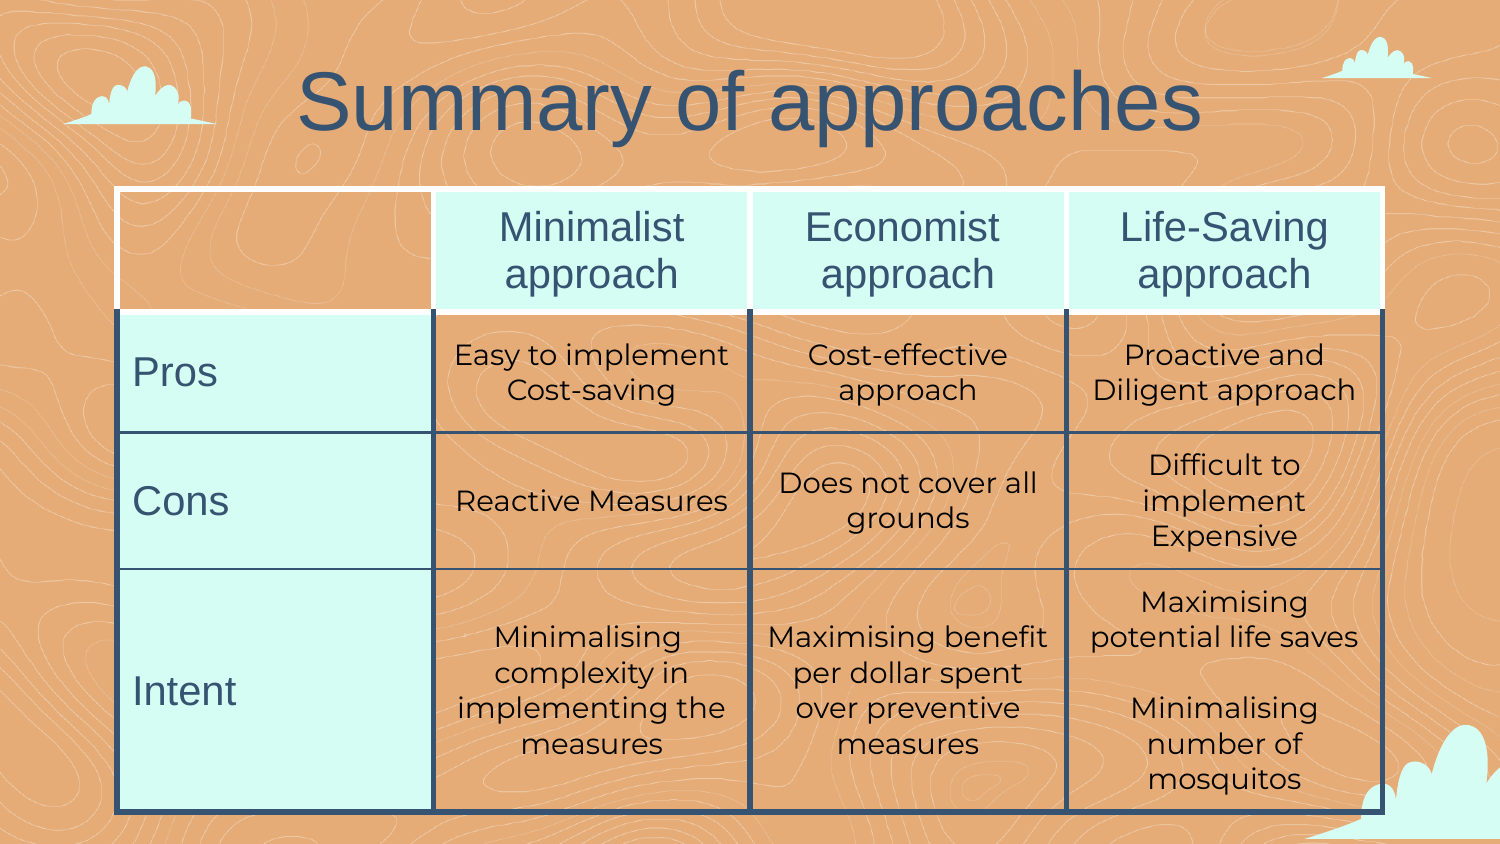

# Summary of approaches
|  | Minimalist approach | Economist approach | Life-Saving approach |
| --- | --- | --- | --- |
| Pros | Easy to implement Cost-saving | Cost-effective approach | Proactive and Diligent approach |
| Cons | Reactive Measures | Does not cover all grounds | Difficult to implement Expensive |
| Intent | Minimalising complexity in implementing the measures | Maximising benefit per dollar spent over preventive measures | Maximising potential life saves Minimalising number of mosquitos |